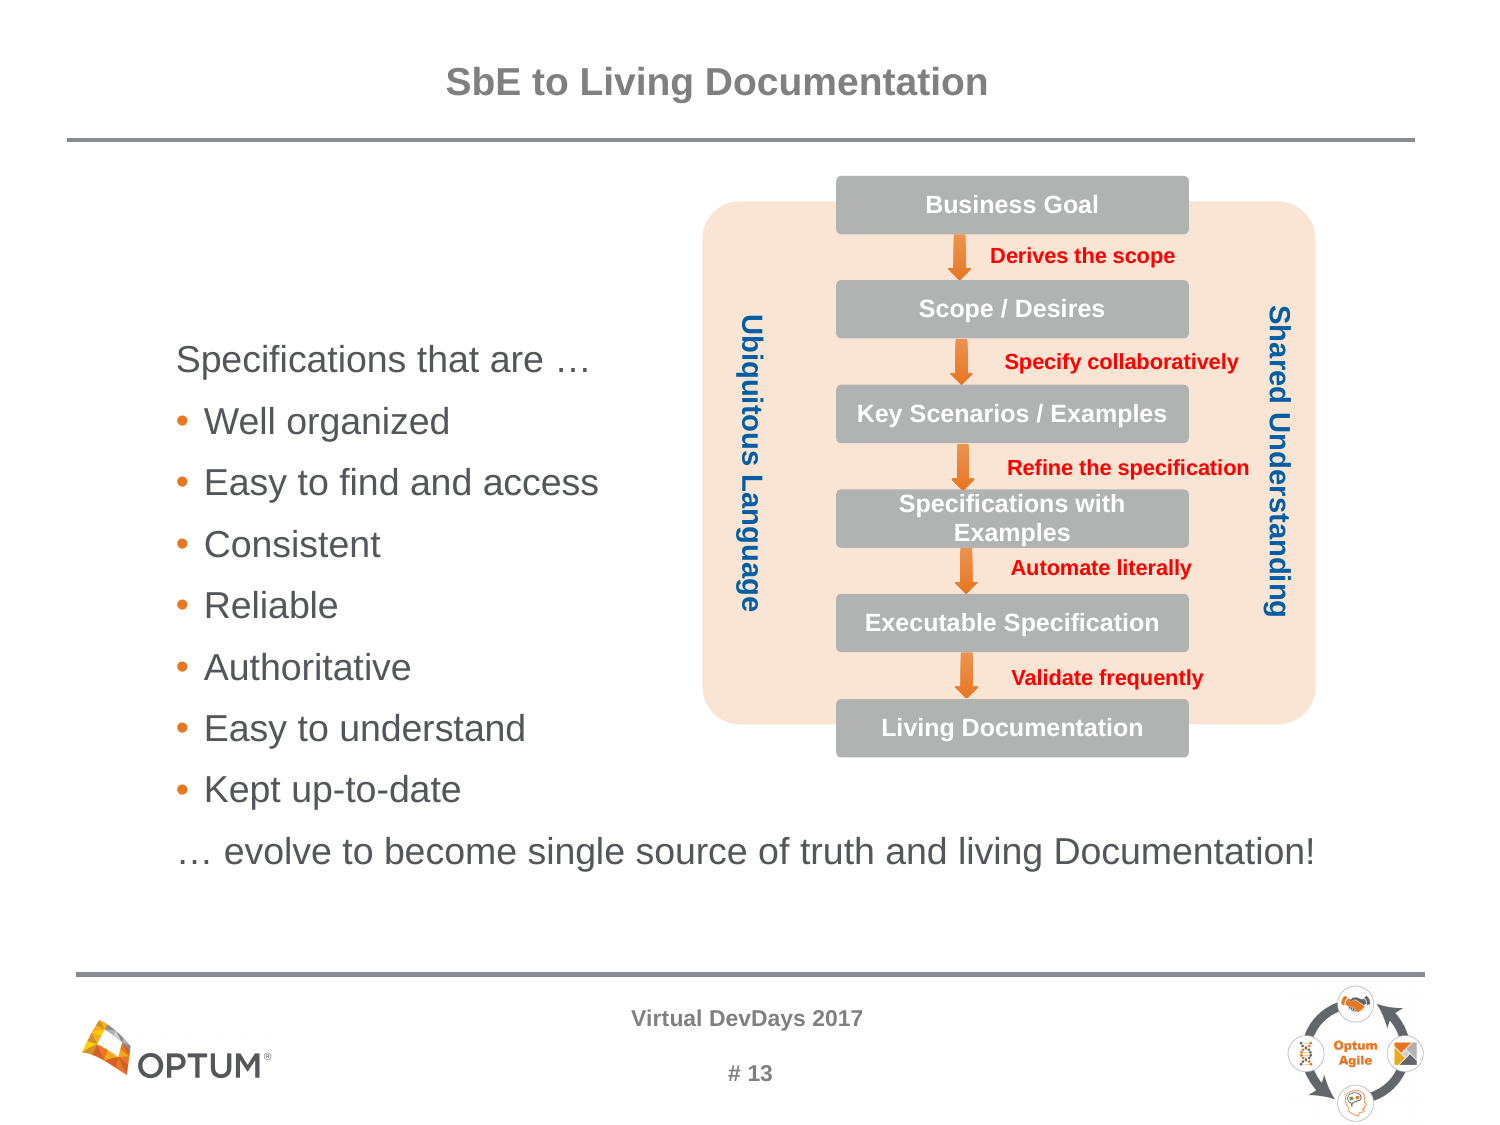

# SbE to Living Documentation
Business Goal

Derives the scope
Scope / Desires
Specifications that are …
Well organized
Easy to find and access
Consistent
Reliable
Authoritative
Easy to understand
Kept up-to-date
… evolve to become single source of truth and living Documentation!

Specify collaboratively
Key Scenarios / Examples

Shared Understanding
Refine the specification
Ubiquitous Language
Specifications with Examples
Automate literally

Executable Specification

Validate frequently
Living Documentation